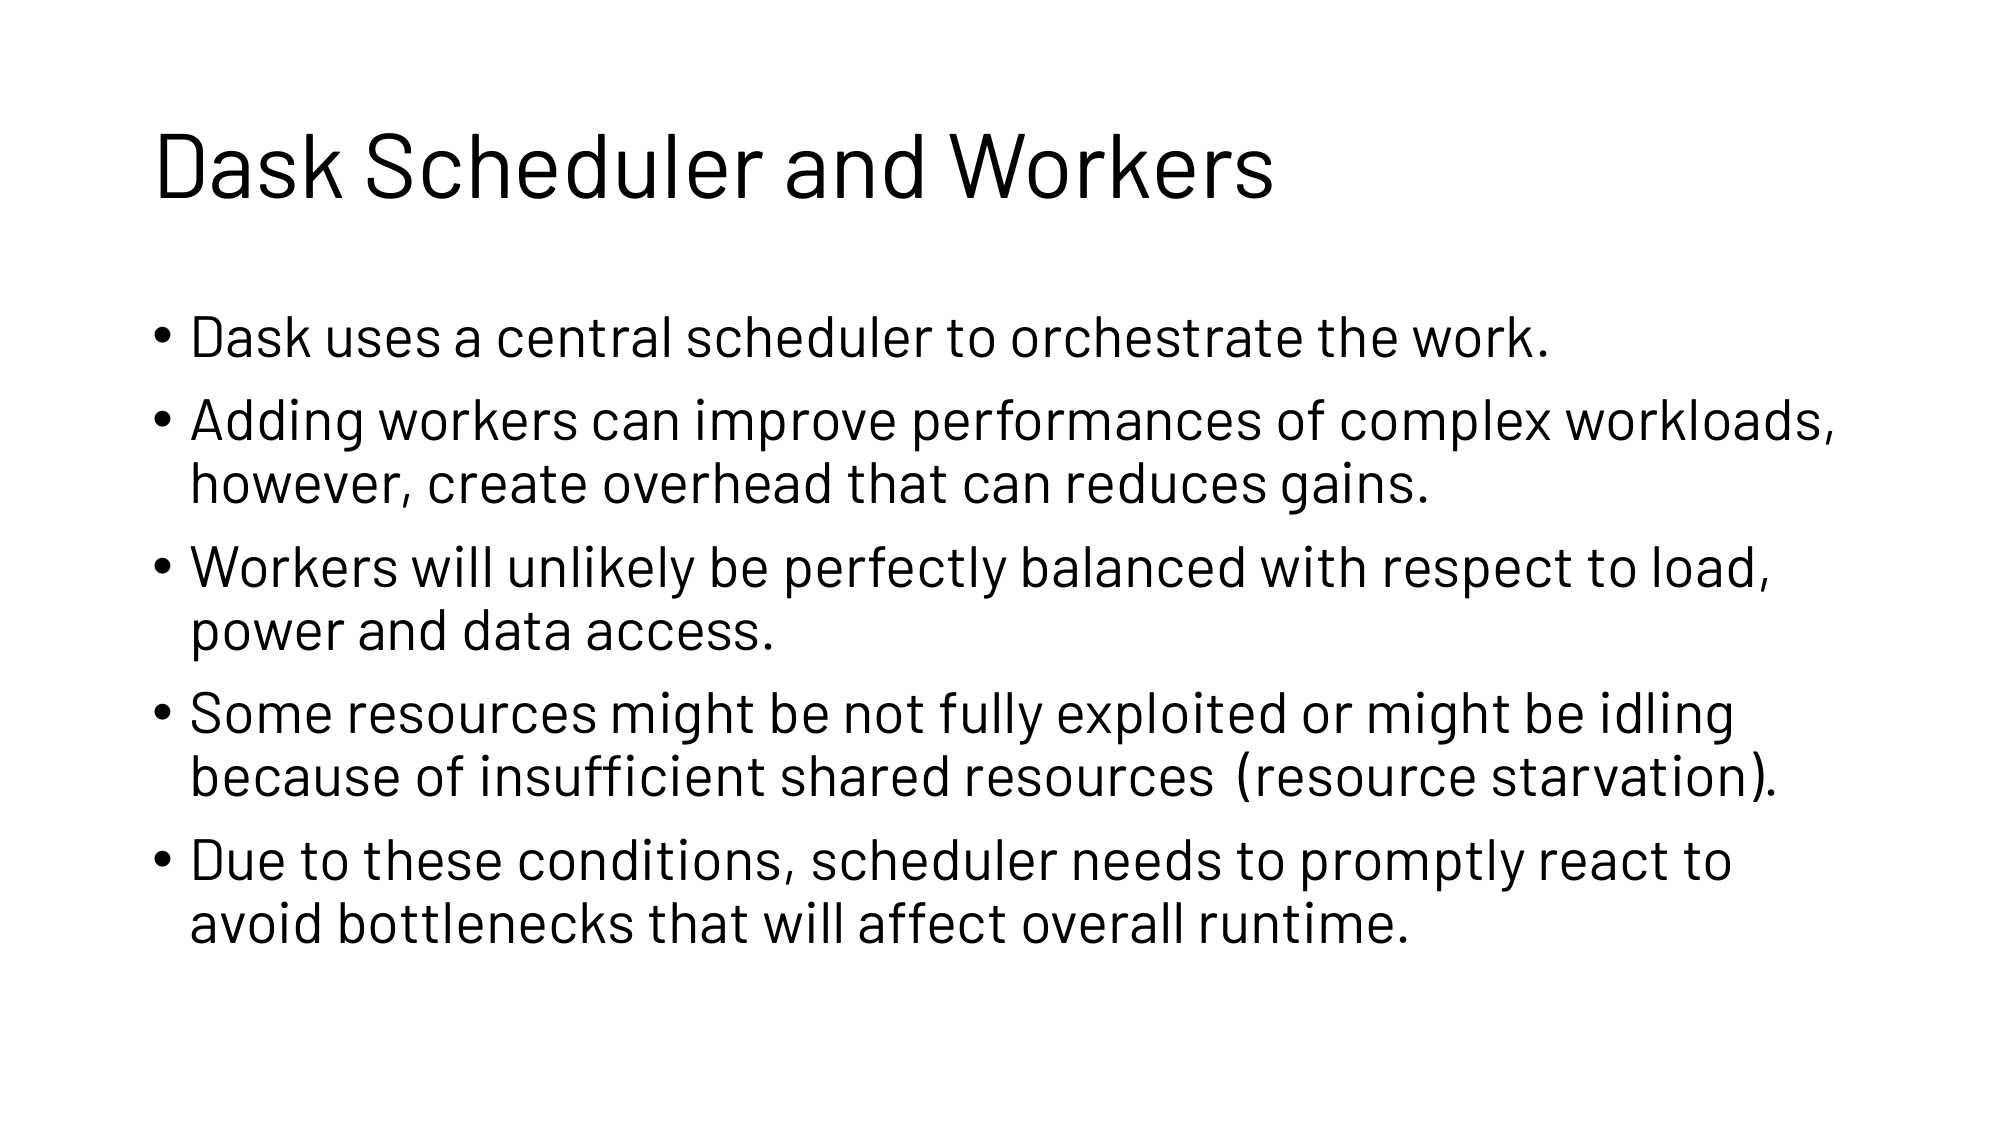

# Dask Scheduler and Workers
Dask uses a central scheduler to orchestrate the work.
Adding workers can improve performances of complex workloads, however, create overhead that can reduces gains.
Workers will unlikely be perfectly balanced with respect to load, power and data access.
Some resources might be not fully exploited or might be idling because of insufficient shared resources  (resource starvation).
Due to these conditions, scheduler needs to promptly react to avoid bottlenecks that will affect overall runtime.